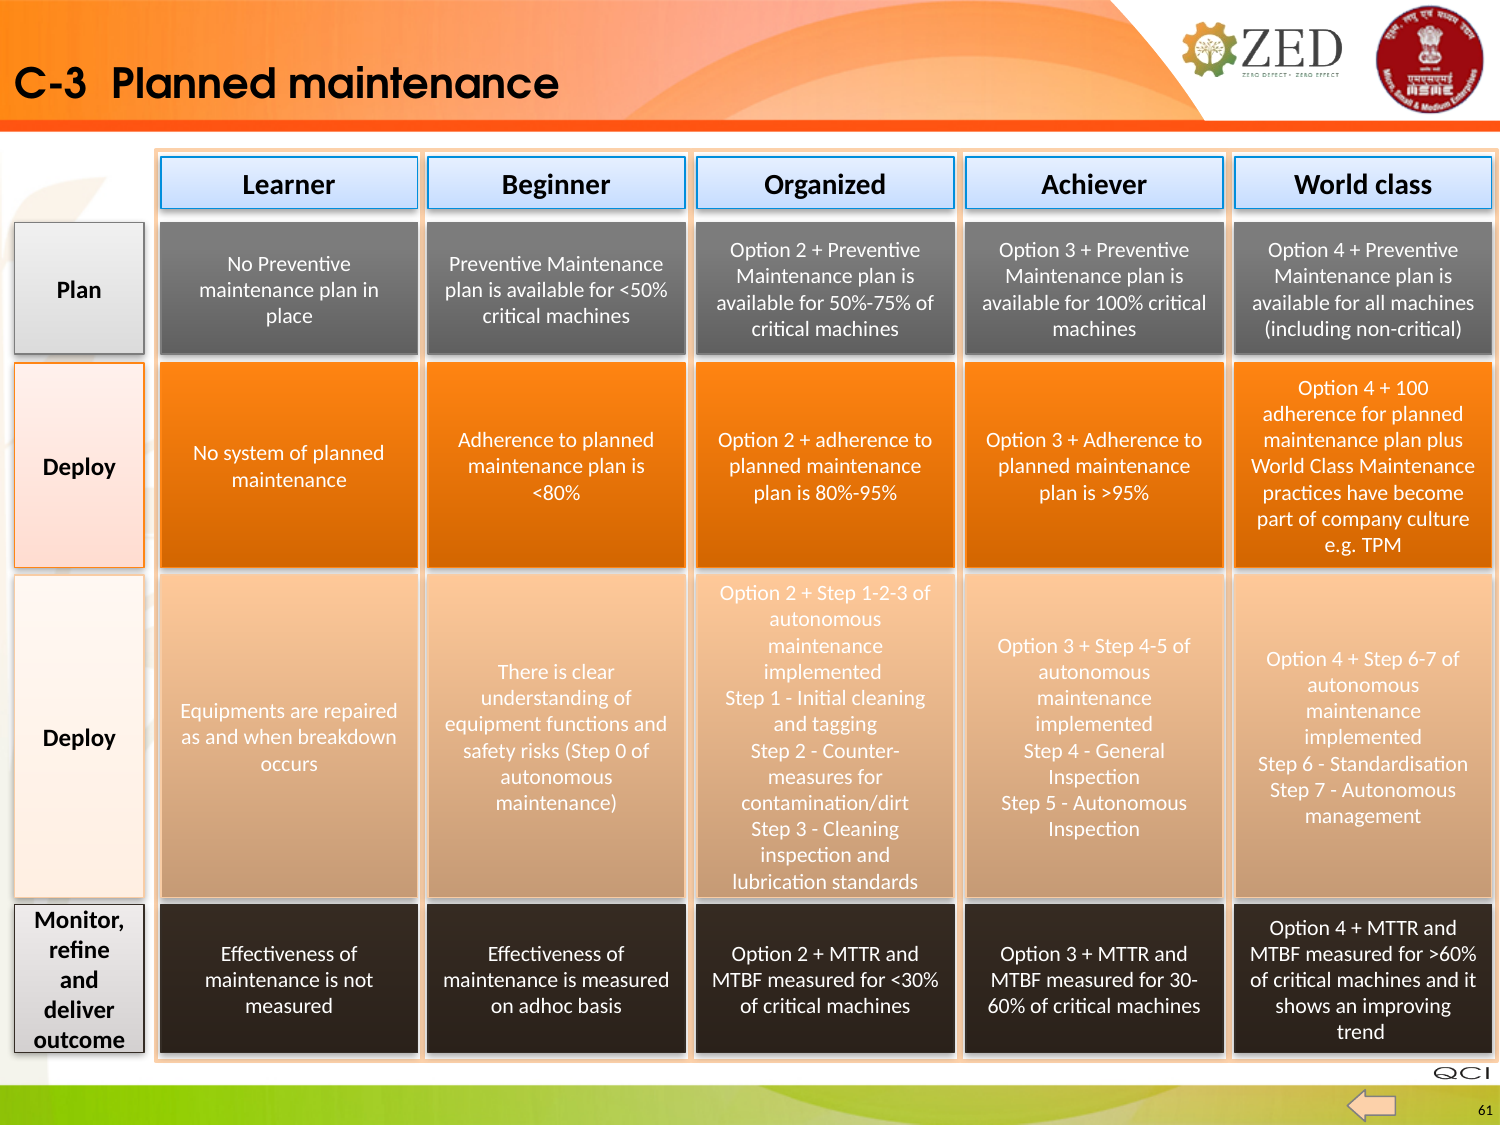

C-3  Planned maintenance

Learner
Beginner
Organized
Achiever
World class
Plan
No Preventive maintenance plan in place
Preventive Maintenance plan is available for <50% critical machines
Option 2 + Preventive Maintenance plan is available for 50%-75% of critical machines
Option 3 + Preventive Maintenance plan is available for 100% critical machines
Option 4 + Preventive Maintenance plan is available for all machines (including non-critical)
Deploy
No system of planned maintenance
Adherence to planned maintenance plan is <80%
Option 2 + adherence to planned maintenance plan is 80%-95%
Option 3 + Adherence to planned maintenance plan is >95%
Option 4 + 100 adherence for planned maintenance plan plus World Class Maintenance practices have become part of company culture e.g. TPM
Equipments are repaired as and when breakdown occurs
There is clear understanding of equipment functions and safety risks (Step 0 of autonomous maintenance)
Option 2 + Step 1-2-3 of autonomous maintenance implemented
Step 1 - Initial cleaning and tagging
Step 2 - Counter-measures for contamination/dirt
Step 3 - Cleaning inspection and lubrication standards
Option 3 + Step 4-5 of autonomous maintenance implemented
Step 4 - General Inspection
Step 5 - Autonomous Inspection
Option 4 + Step 6-7 of autonomous maintenance implemented
Step 6 - Standardisation
Step 7 - Autonomous management
Deploy
Effectiveness of maintenance is not measured
Effectiveness of maintenance is measured on adhoc basis
Option 2 + MTTR and MTBF measured for <30% of critical machines
Option 3 + MTTR and MTBF measured for 30-60% of critical machines
Option 4 + MTTR and MTBF measured for >60% of critical machines and it shows an improving trend
Monitor, refine and deliver outcome